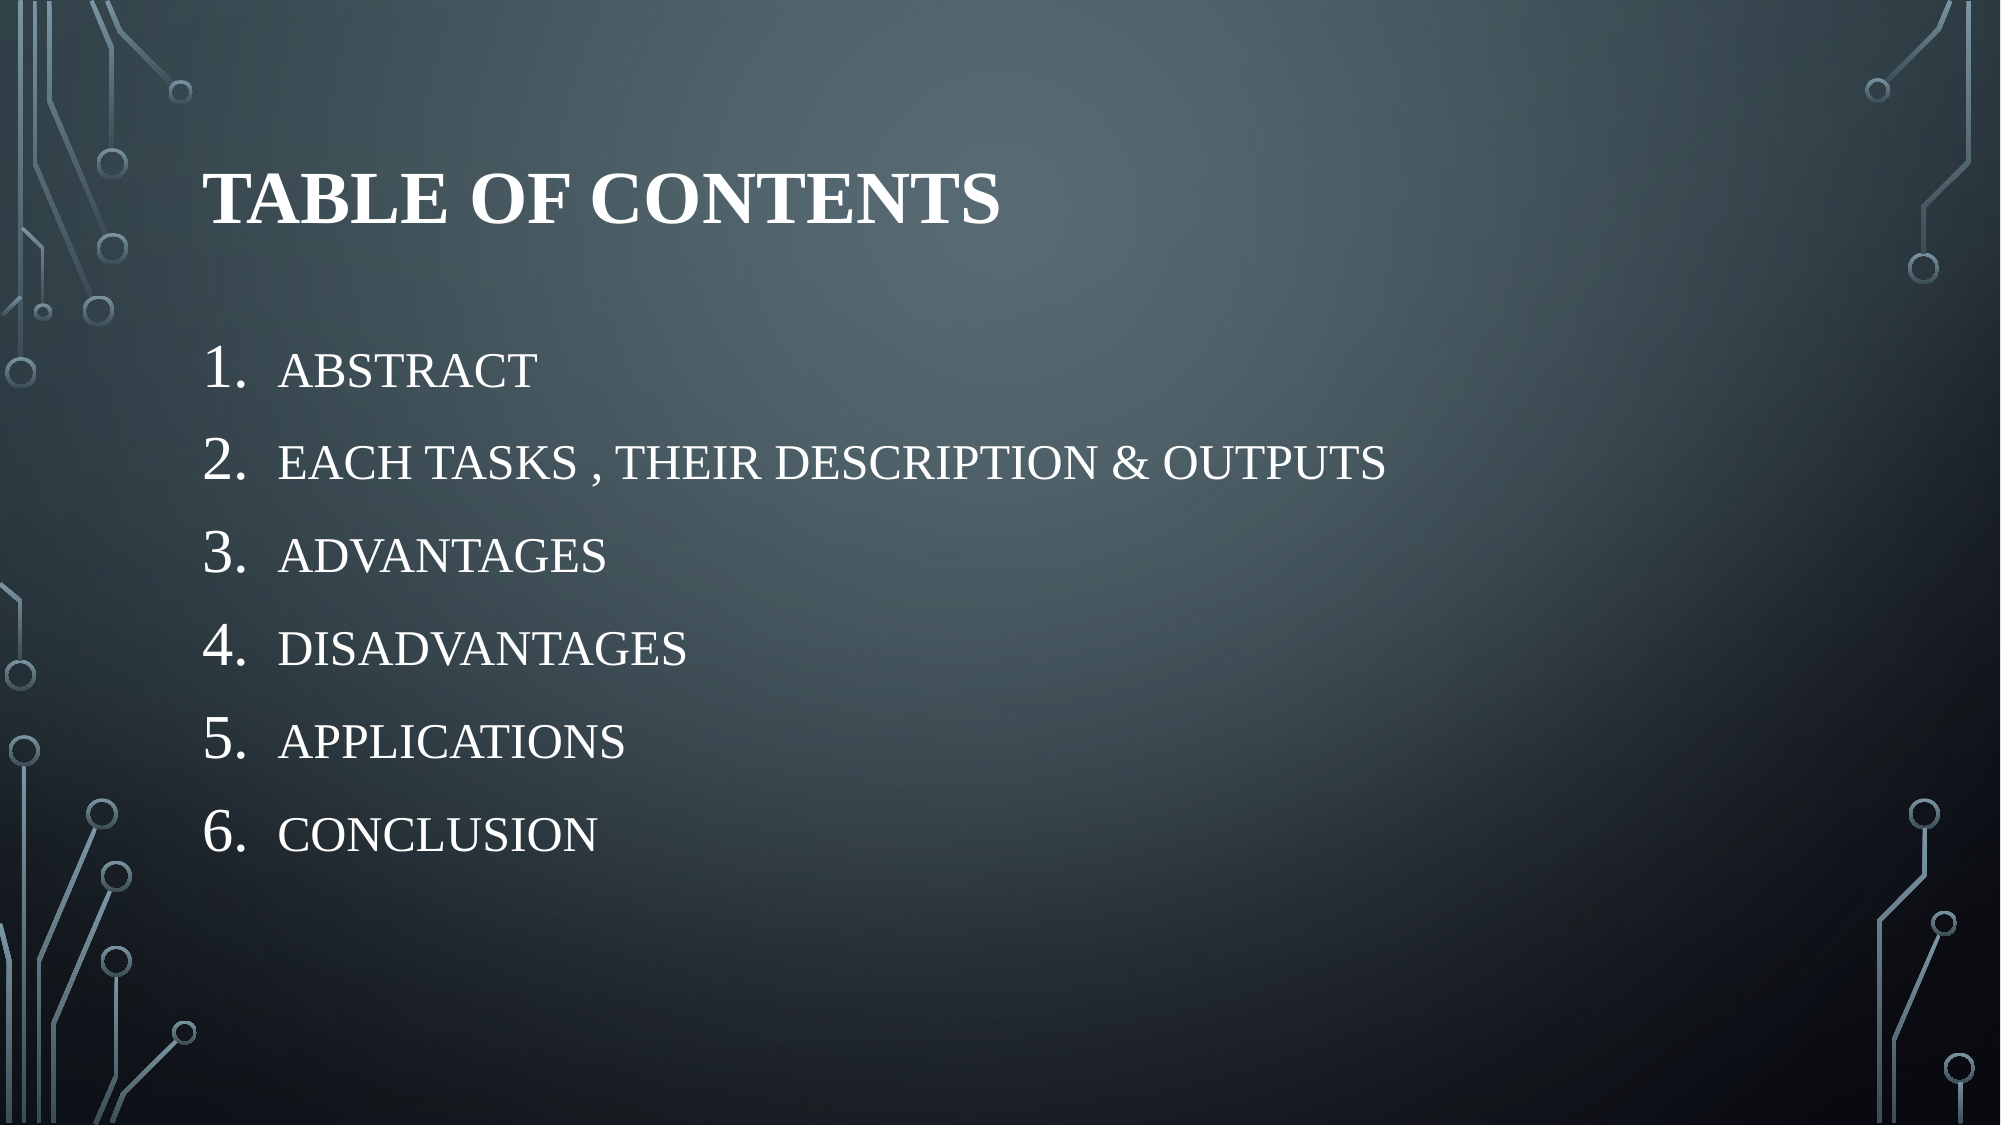

# TABLE OF CONTENTS
ABSTRACT
EACH TASKS , THEIR DESCRIPTION & OUTPUTS
ADVANTAGES
DISADVANTAGES
APPLICATIONS
CONCLUSION